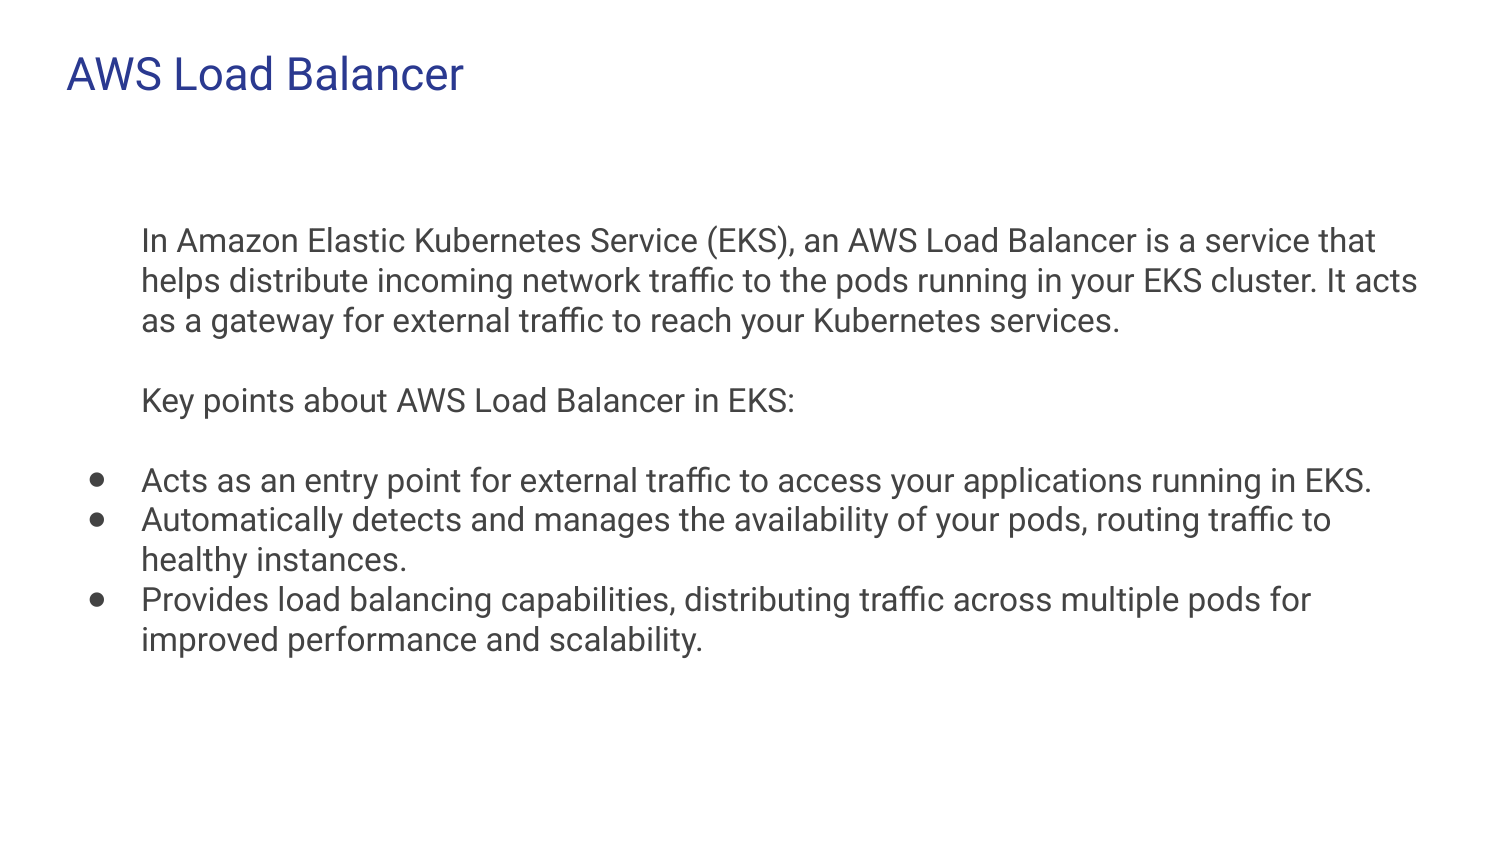

# AWS Load Balancer

In Amazon Elastic Kubernetes Service (EKS), an AWS Load Balancer is a service that helps distribute incoming network traffic to the pods running in your EKS cluster. It acts as a gateway for external traffic to reach your Kubernetes services.

Key points about AWS Load Balancer in EKS:

Acts as an entry point for external traffic to access your applications running in EKS.
Automatically detects and manages the availability of your pods, routing traffic to healthy instances.
Provides load balancing capabilities, distributing traffic across multiple pods for improved performance and scalability.